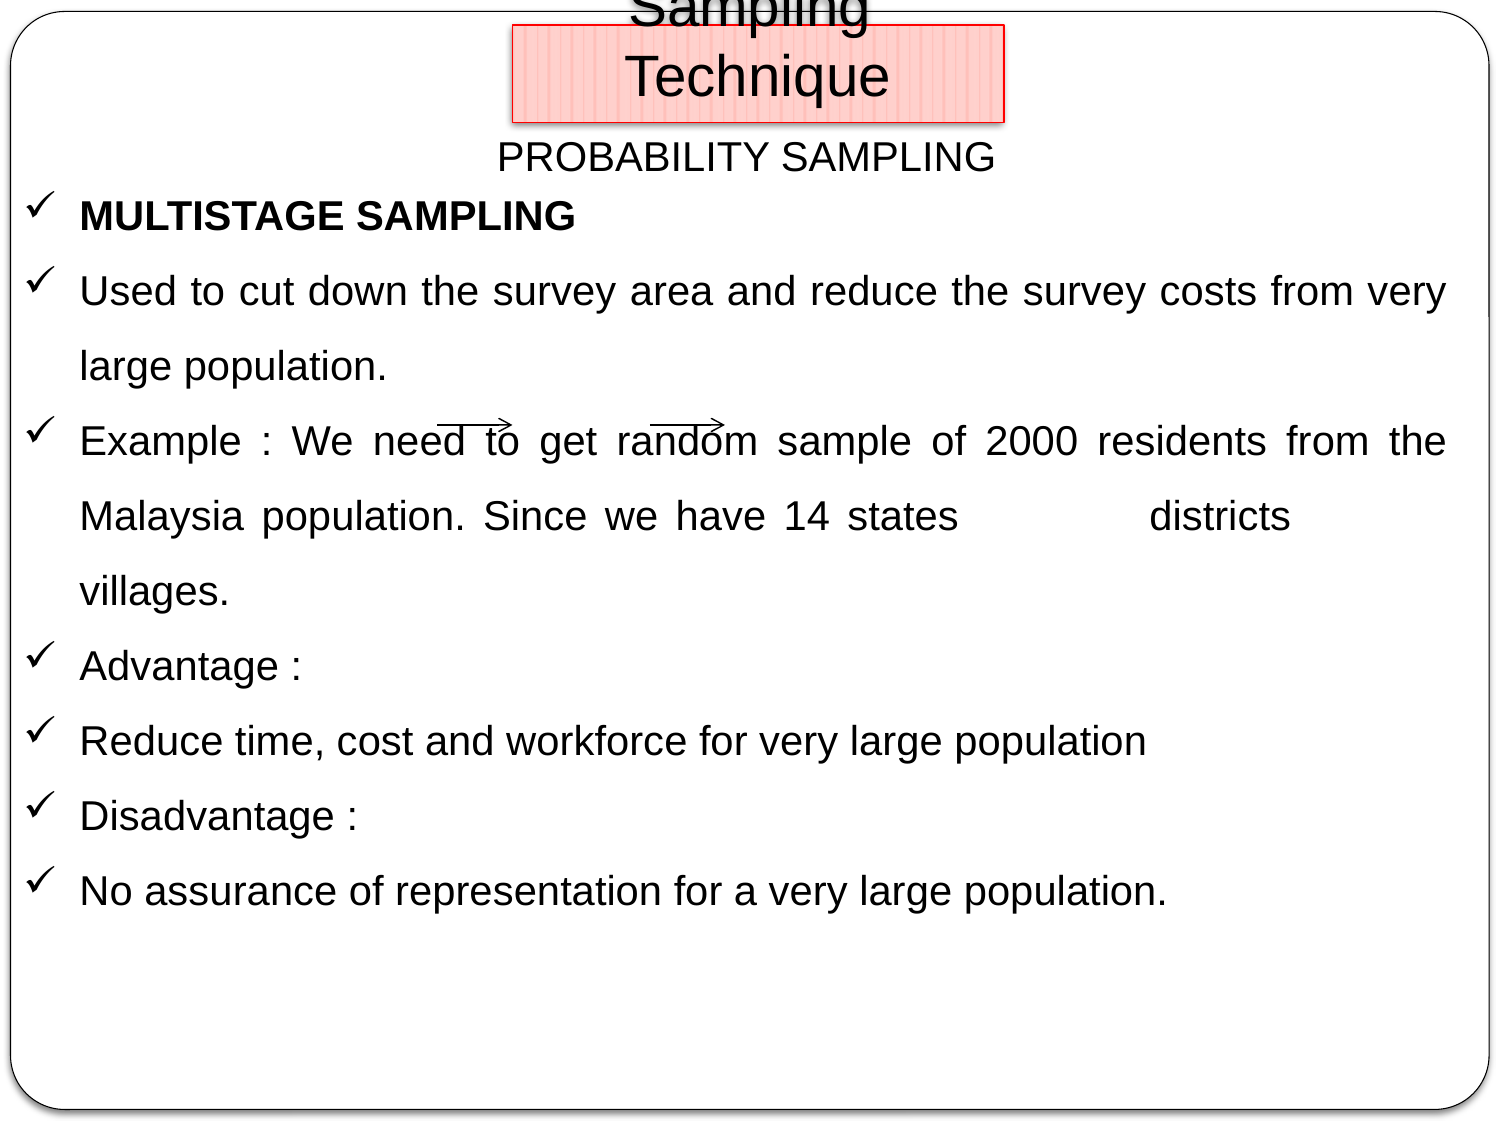

Sampling  Technique
PROBABILITY SAMPLING
MULTISTAGE SAMPLING
Used to cut down the survey area and reduce the survey costs from very large population.
Example : We need to get random sample of 2000 residents from the Malaysia population. Since we have 14 states           districts          villages.
Advantage :
Reduce time, cost and workforce for very large population
Disadvantage :
No assurance of representation for a very large population.